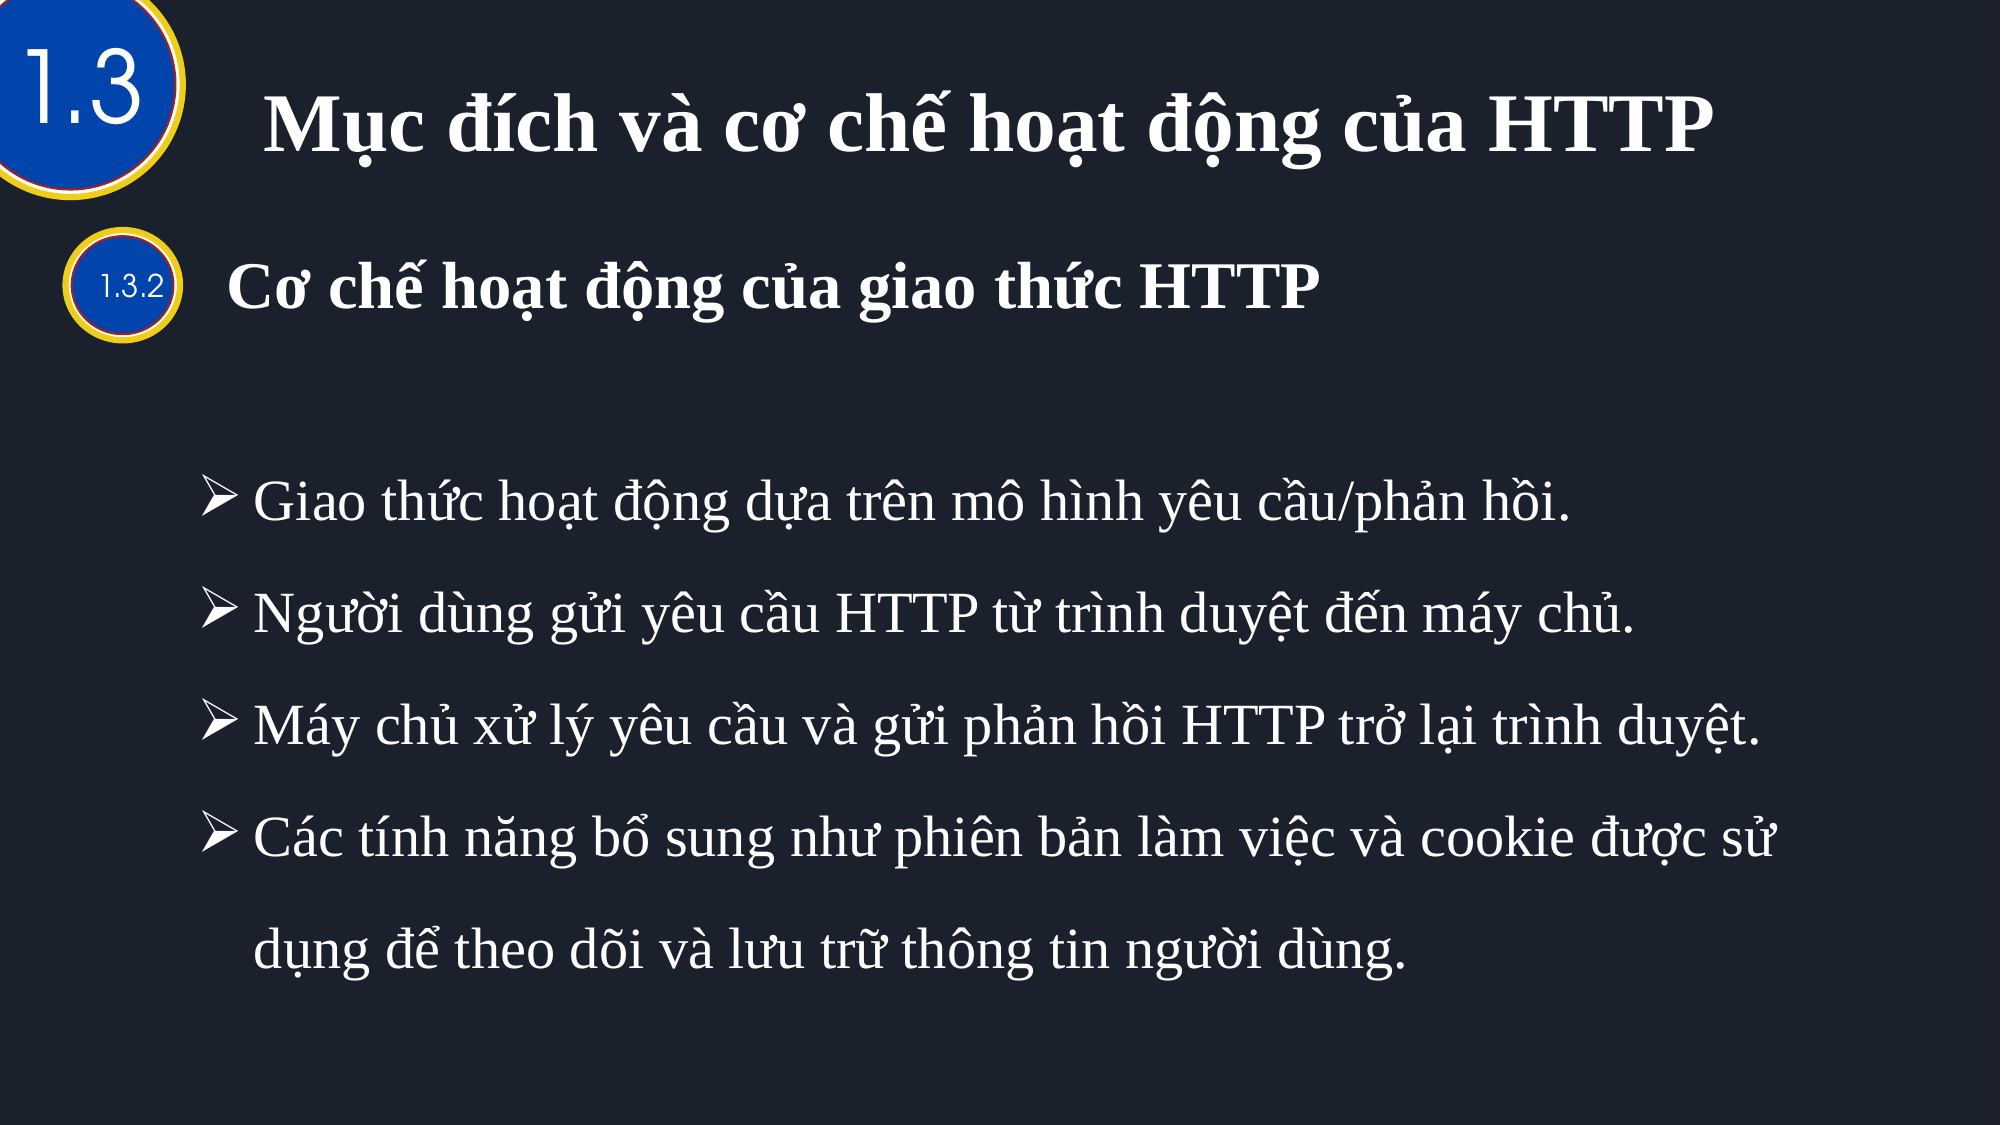

1

1.3
Mục đích và cơ chế hoạt động của HTTP

Cơ chế hoạt động của giao thức HTTP

1.3.2
Giao thức hoạt động dựa trên mô hình yêu cầu/phản hồi.
Người dùng gửi yêu cầu HTTP từ trình duyệt đến máy chủ.
Máy chủ xử lý yêu cầu và gửi phản hồi HTTP trở lại trình duyệt.
Các tính năng bổ sung như phiên bản làm việc và cookie được sử dụng để theo dõi và lưu trữ thông tin người dùng.